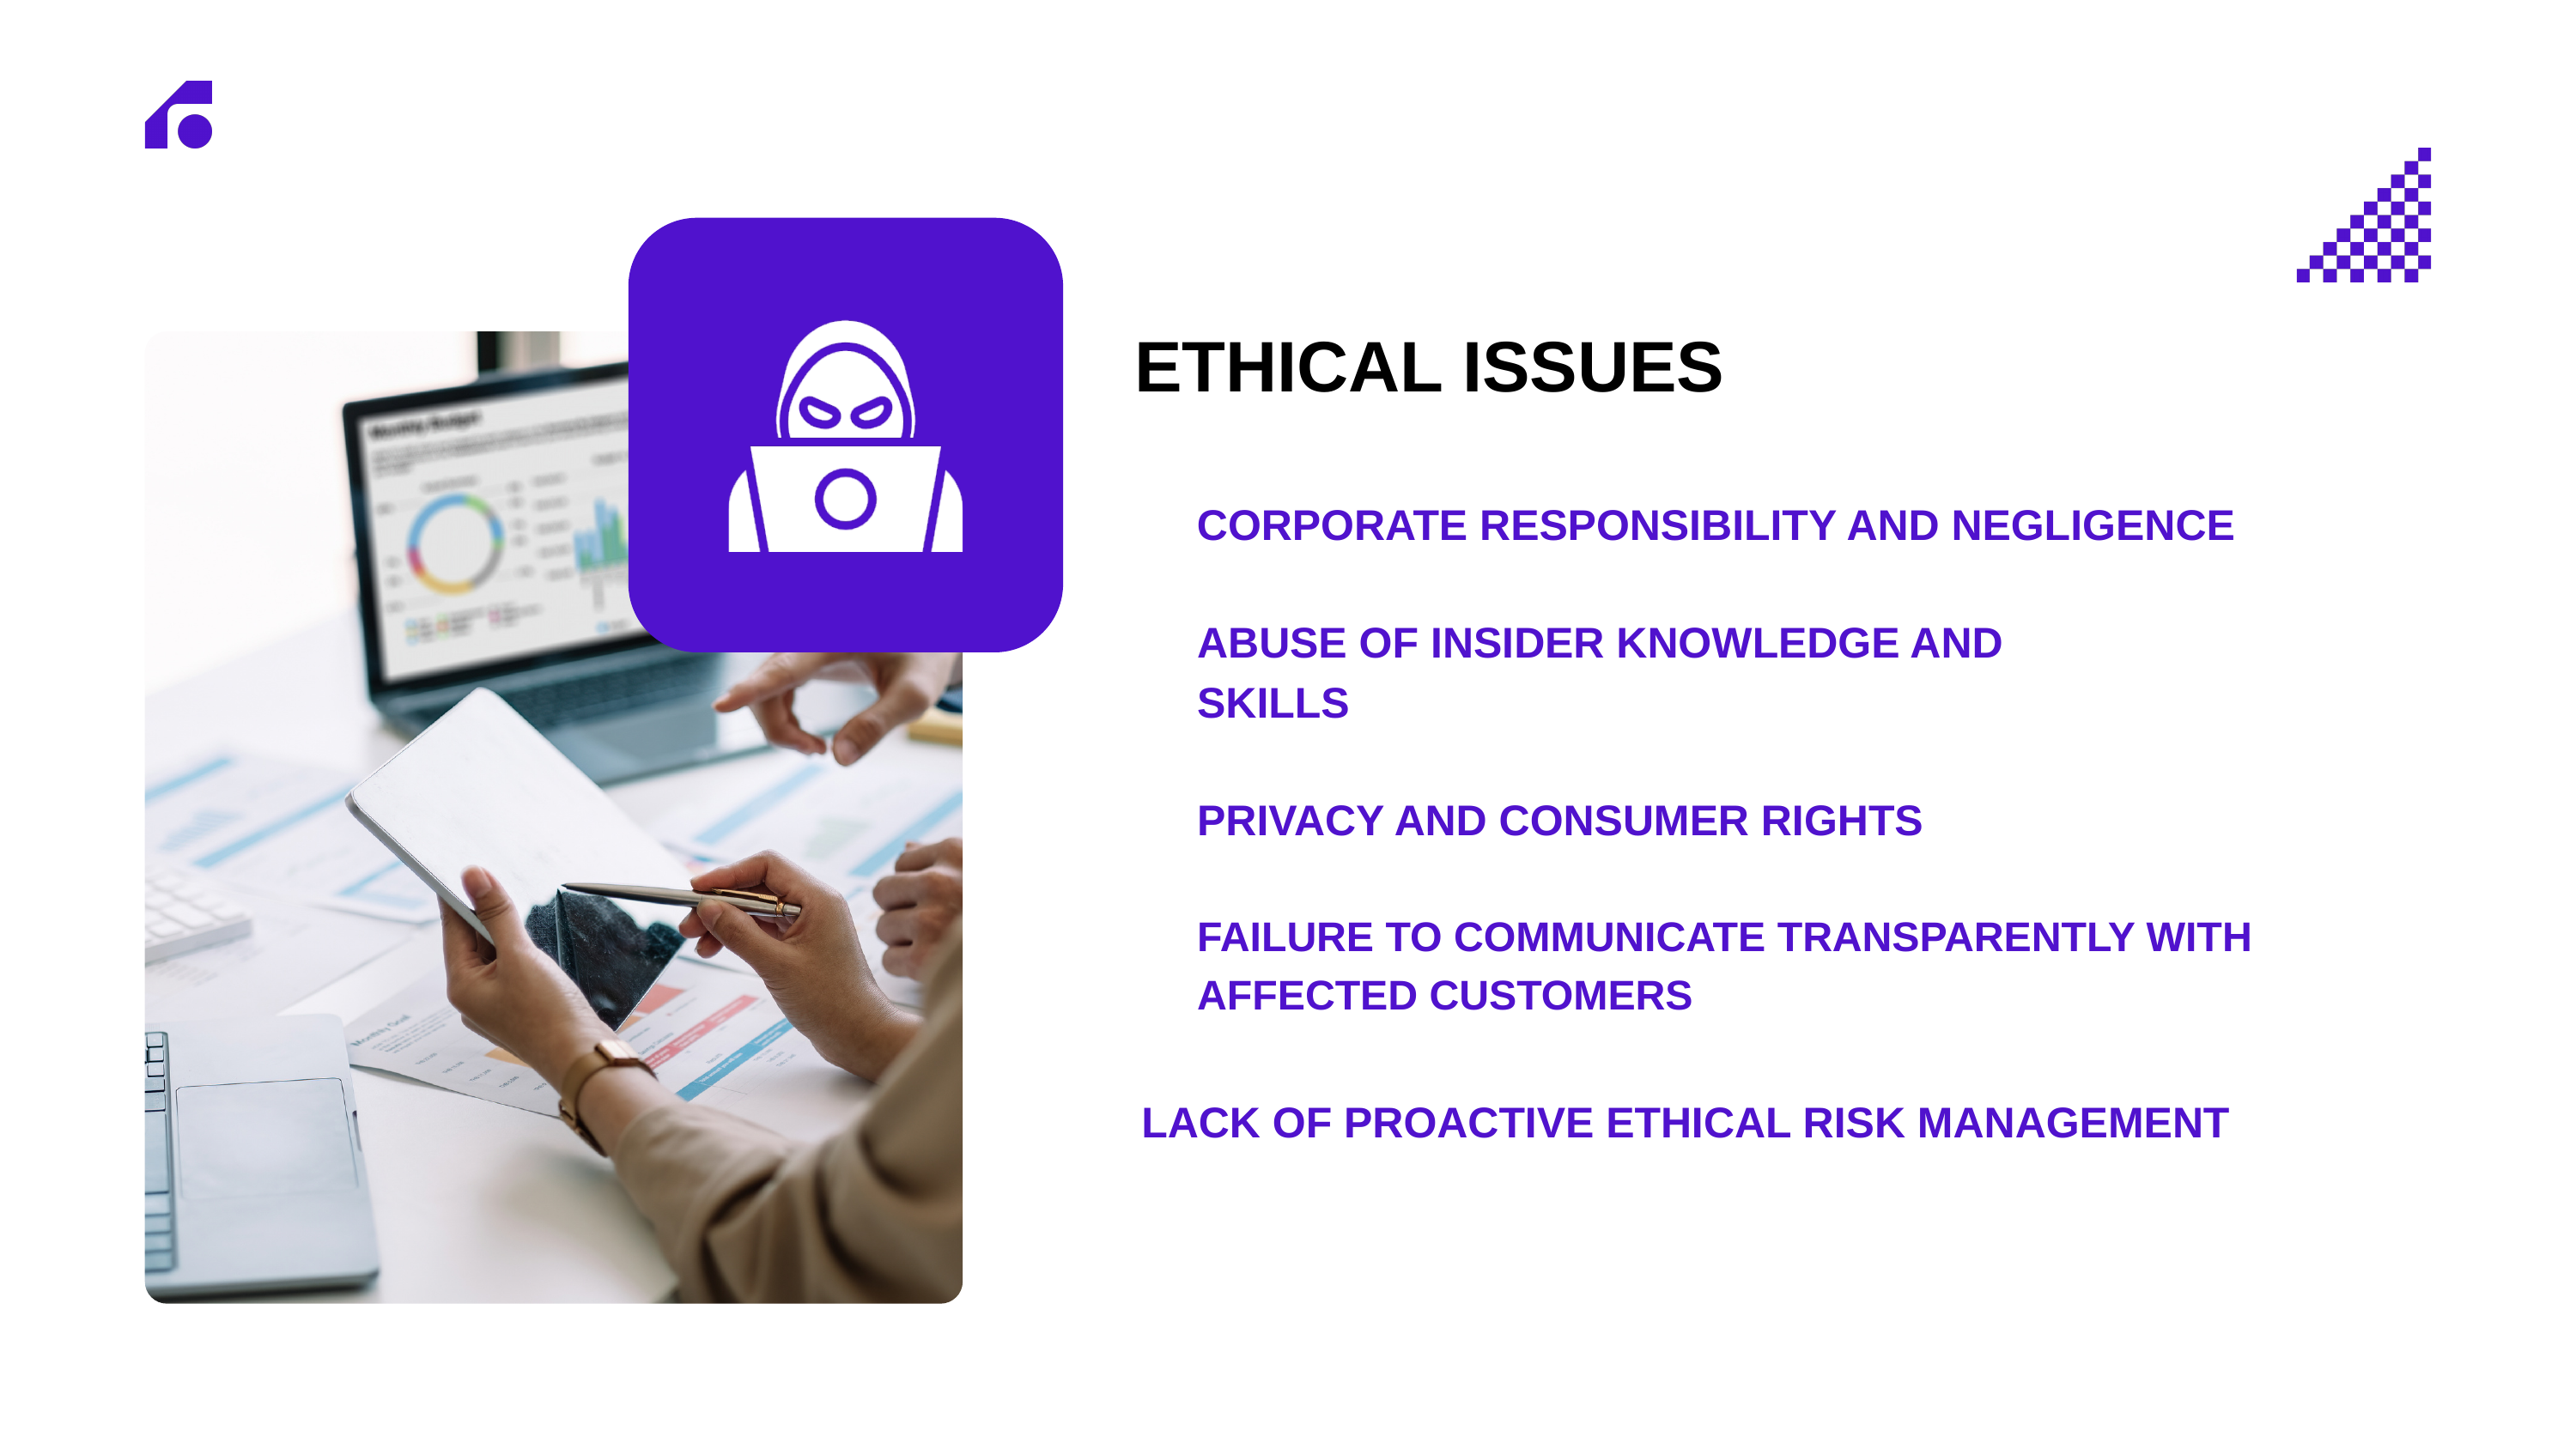

ETHICAL ISSUES

CORPORATE RESPONSIBILITY AND NEGLIGENCE
ABUSE OF INSIDER KNOWLEDGE AND SKILLS
PRIVACY AND CONSUMER RIGHTS
FAILURE TO COMMUNICATE TRANSPARENTLY WITH AFFECTED CUSTOMERS

LACK OF PROACTIVE ETHICAL RISK MANAGEMENT